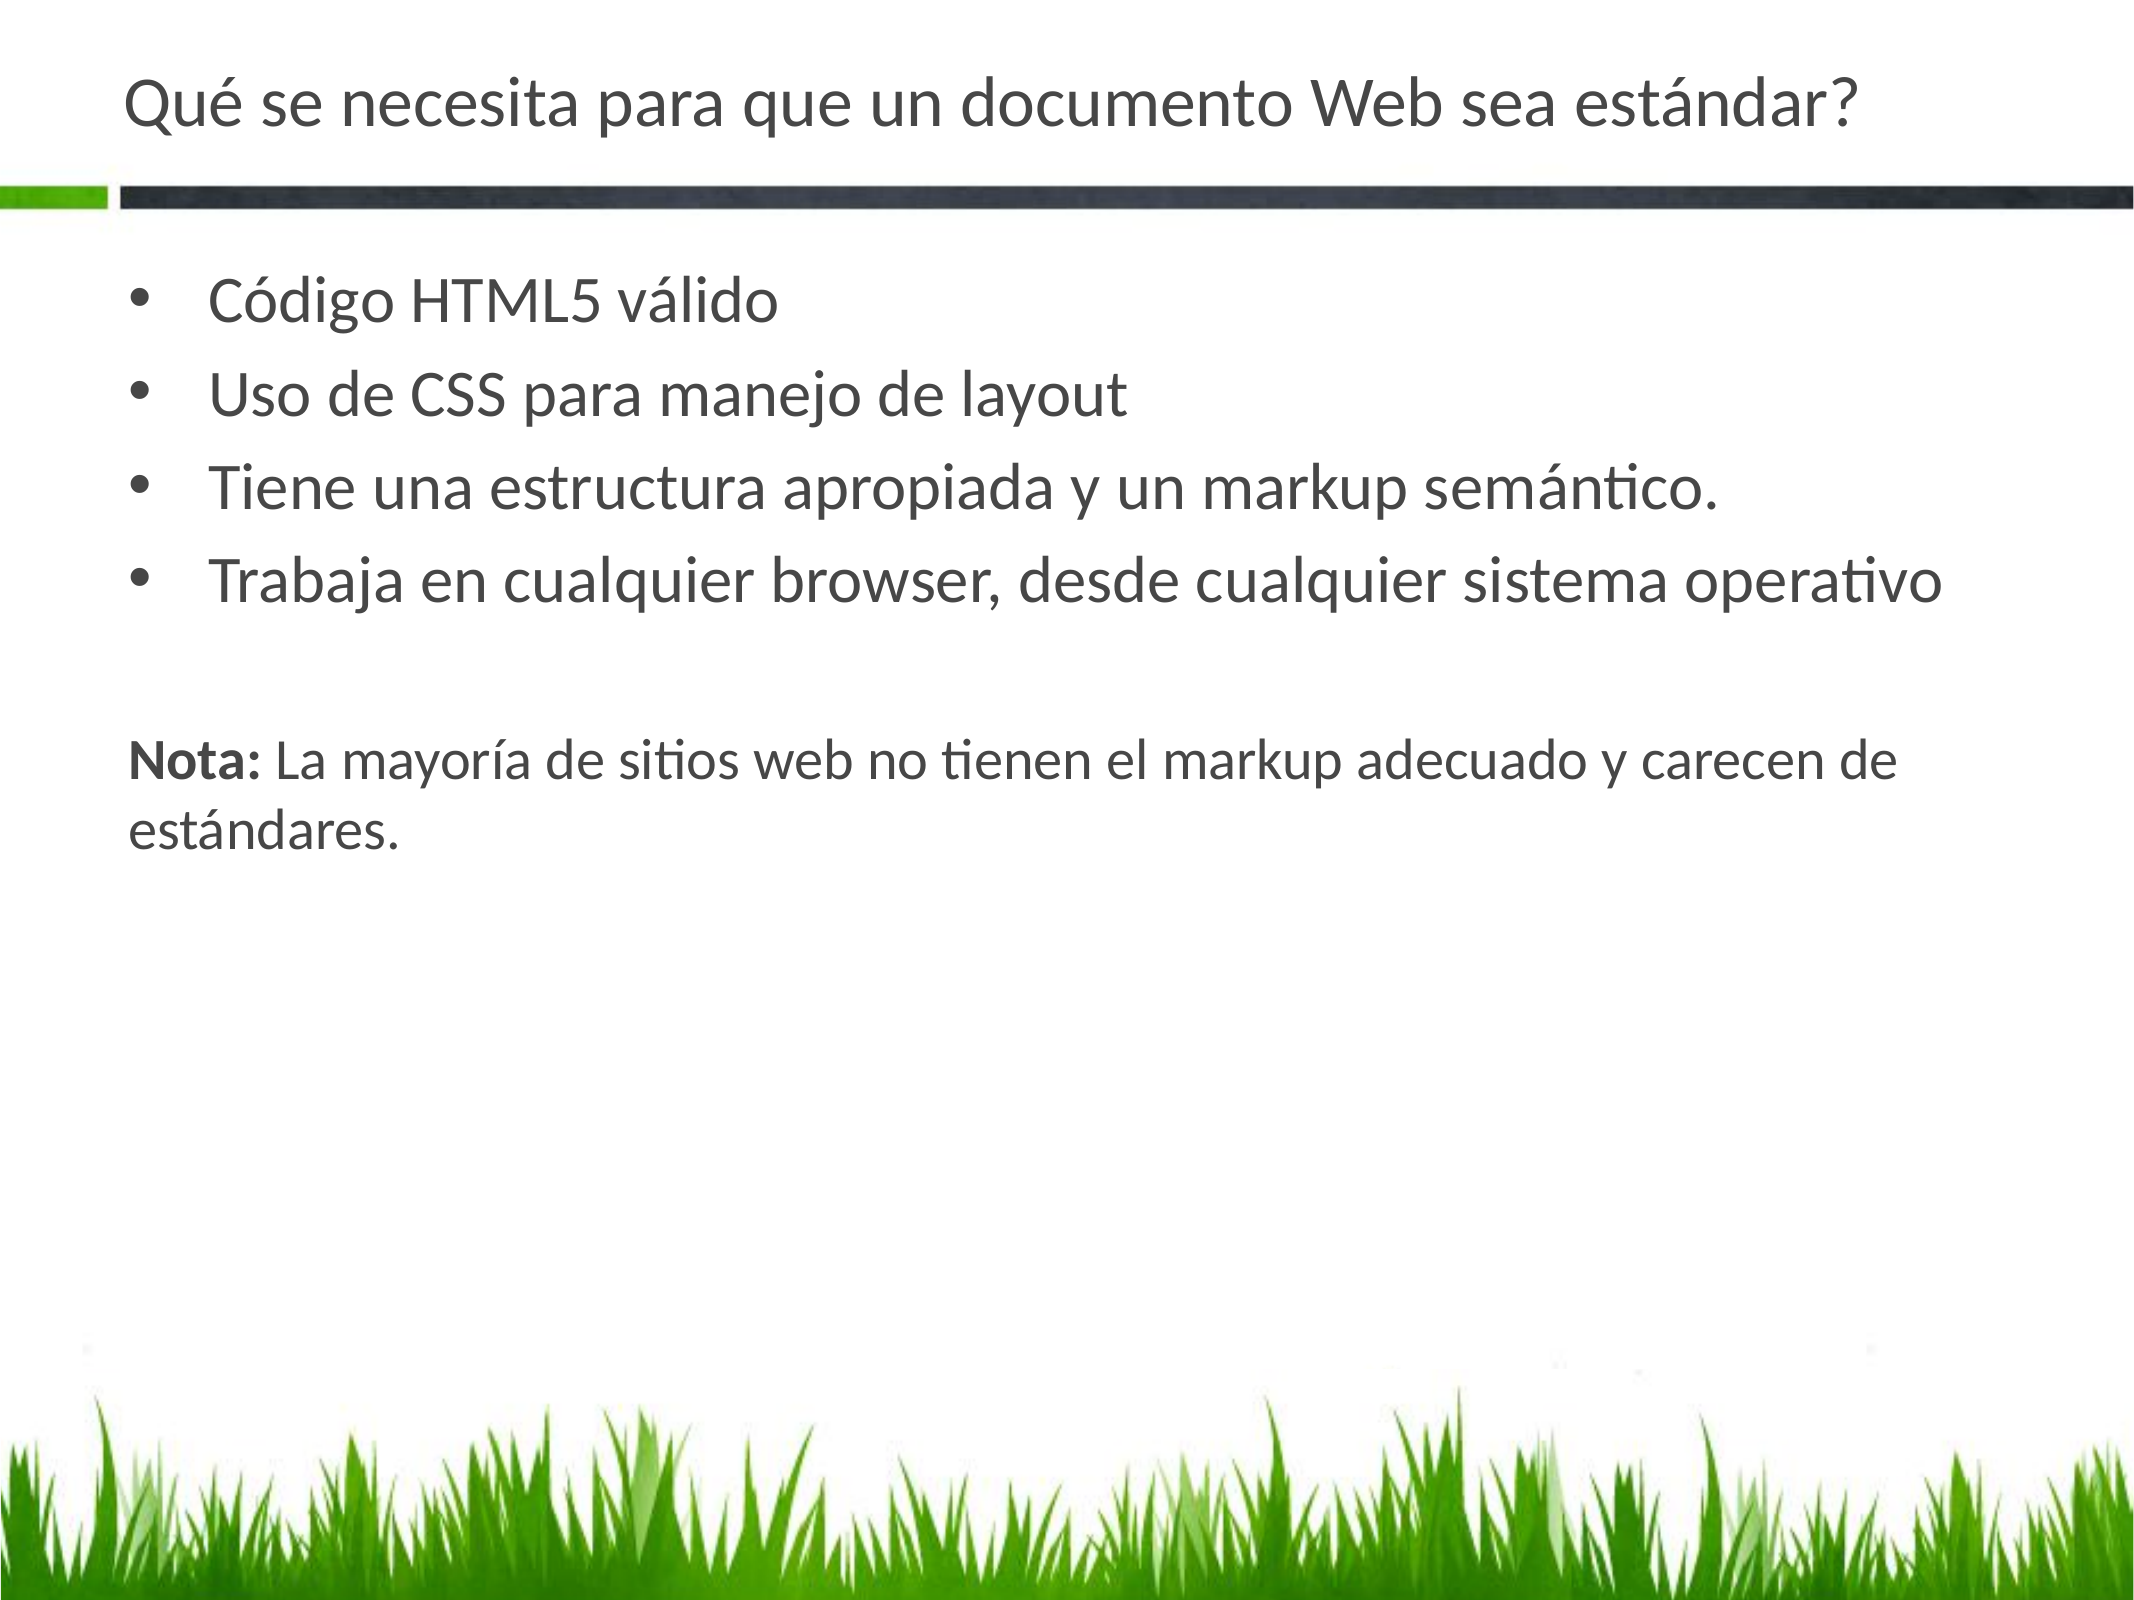

# Qué se necesita para que un documento Web sea estándar?
Código HTML5 válido
Uso de CSS para manejo de layout
Tiene una estructura apropiada y un markup semántico.
Trabaja en cualquier browser, desde cualquier sistema operativo

Nota: La mayoría de sitios web no tienen el markup adecuado y carecen de estándares.